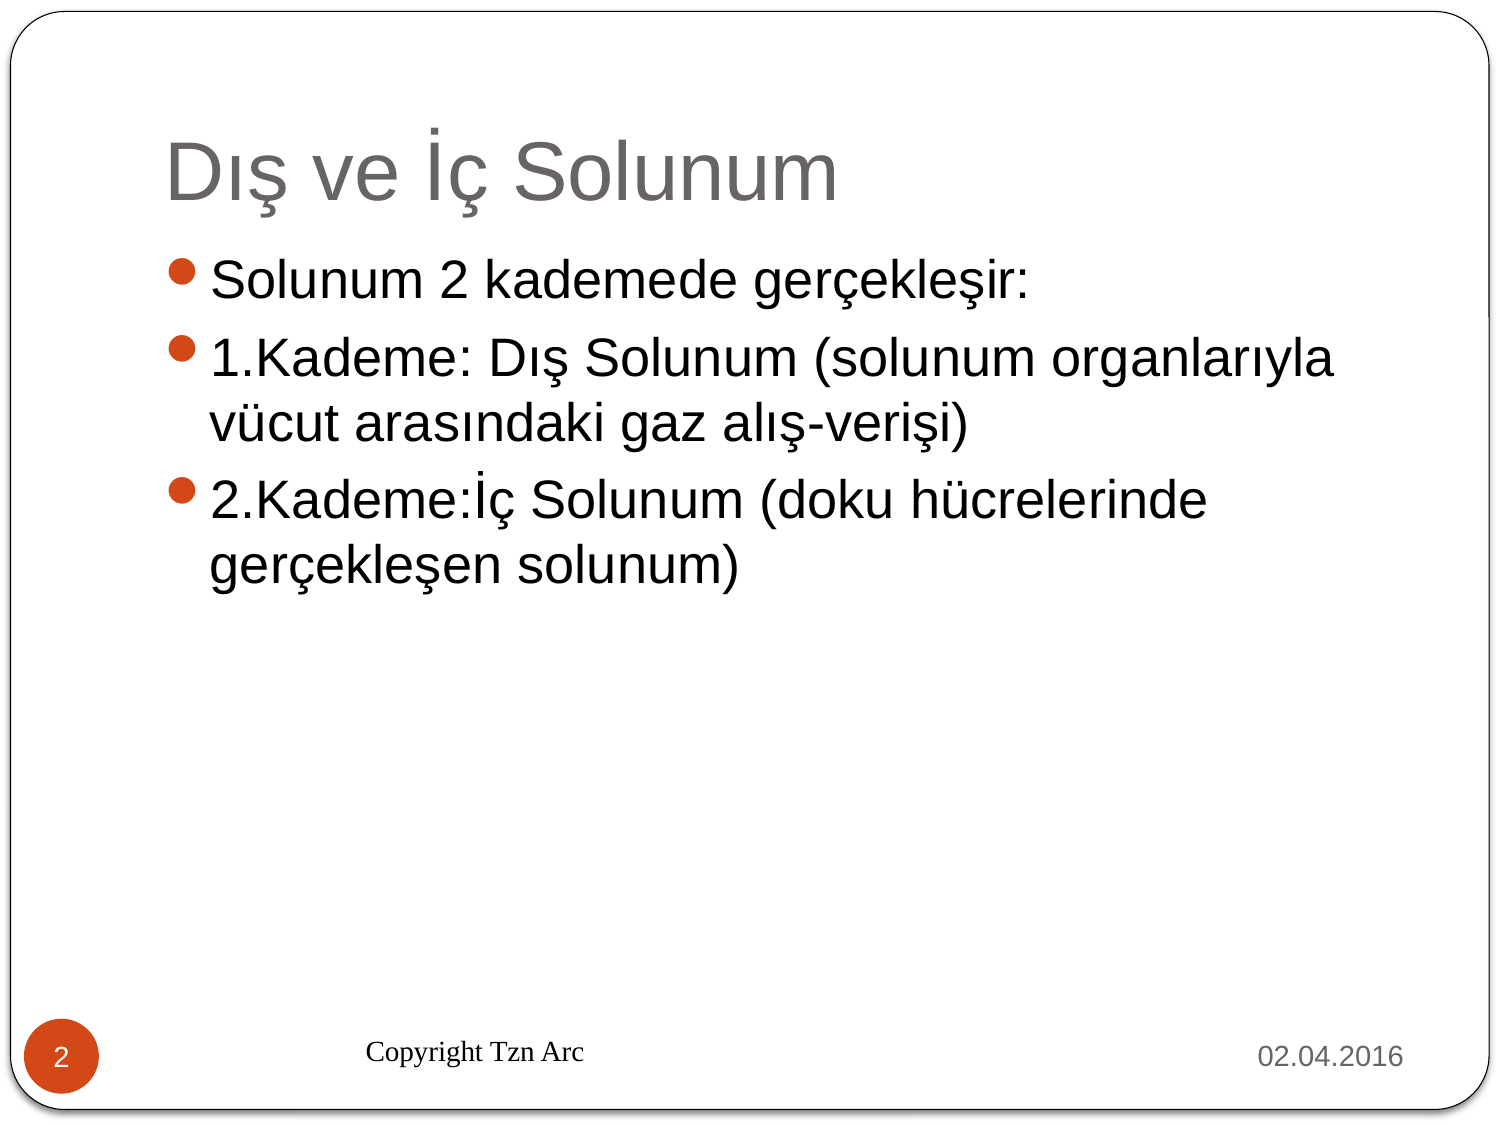

# Dış ve İç Solunum
Solunum 2 kademede gerçekleşir:
1.Kademe: Dış Solunum (solunum organlarıyla vücut arasındaki gaz alış-verişi)
2.Kademe:İç Solunum (doku hücrelerinde gerçekleşen solunum)
Copyright Tzn Arc
02.04.2016
2